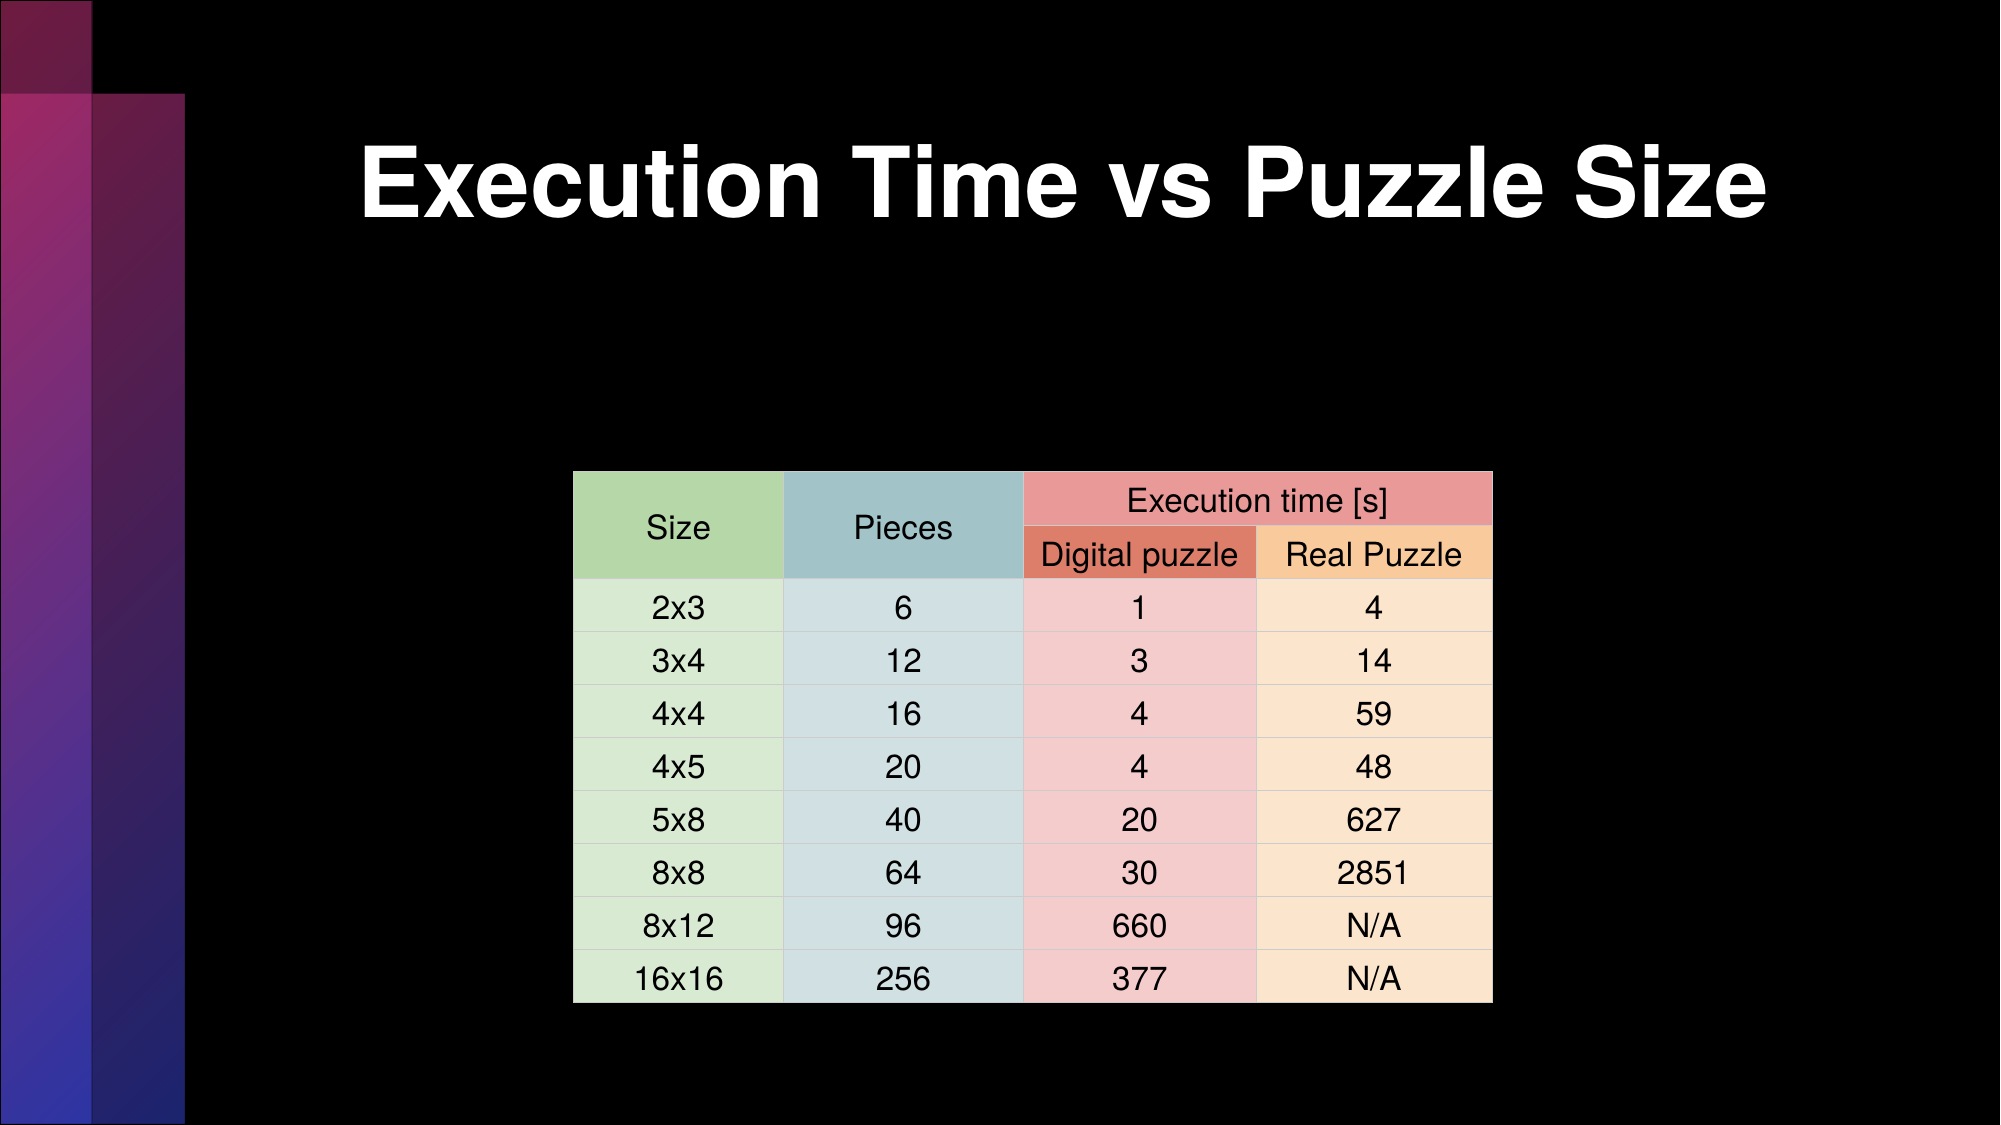

# Execution Time vs Puzzle Size

| Size | Pieces | Execution time [s] |  |
| --- | --- | --- | --- |
|  |  | Digital puzzle | Real Puzzle |
| 2x3 | 6 | 1 | 4 |
| 3x4 | 12 | 3 | 14 |
| 4x4 | 16 | 4 | 59 |
| 4x5 | 20 | 4 | 48 |
| 5x8 | 40 | 20 | 627 |
| 8x8 | 64 | 30 | 2851 |
| 8x12 | 96 | 660 | N/A |
| 16x16 | 256 | 377 | N/A |